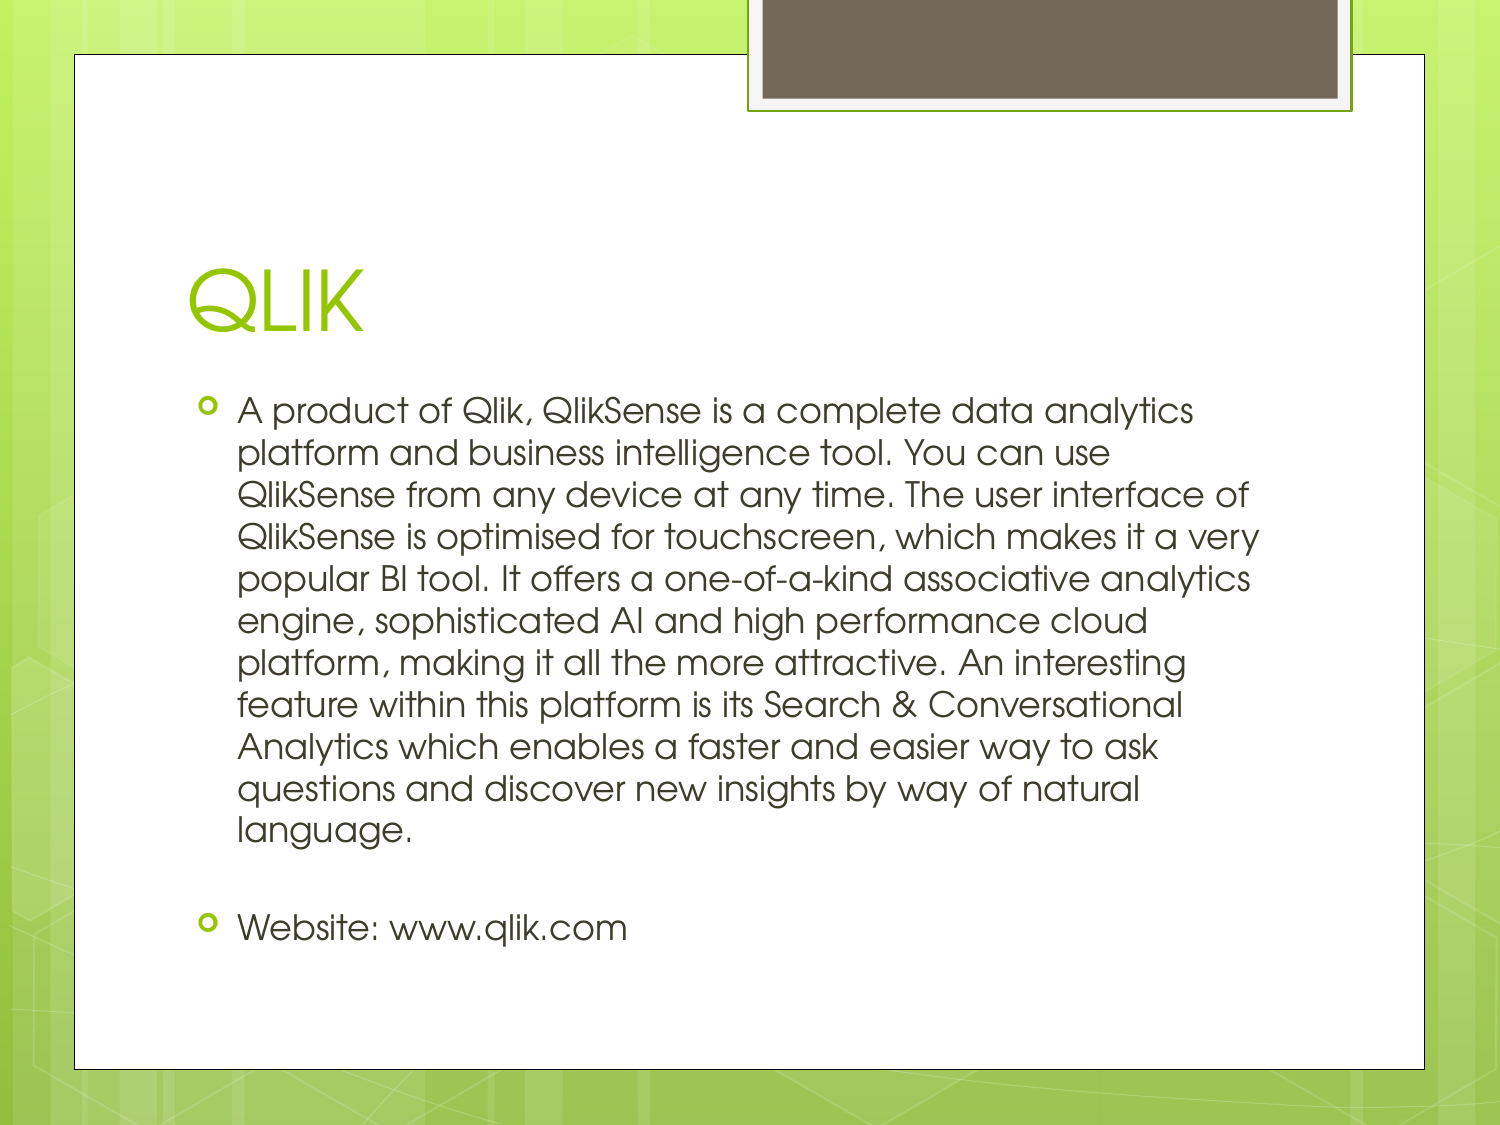

# QLIK
A product of Qlik, QlikSense is a complete data analytics platform and business intelligence tool. You can use QlikSense from any device at any time. The user interface of QlikSense is optimised for touchscreen, which makes it a very popular BI tool. It offers a one-of-a-kind associative analytics engine, sophisticated AI and high performance cloud platform, making it all the more attractive. An interesting feature within this platform is its Search & Conversational Analytics which enables a faster and easier way to ask questions and discover new insights by way of natural language.

Website: www.qlik.com